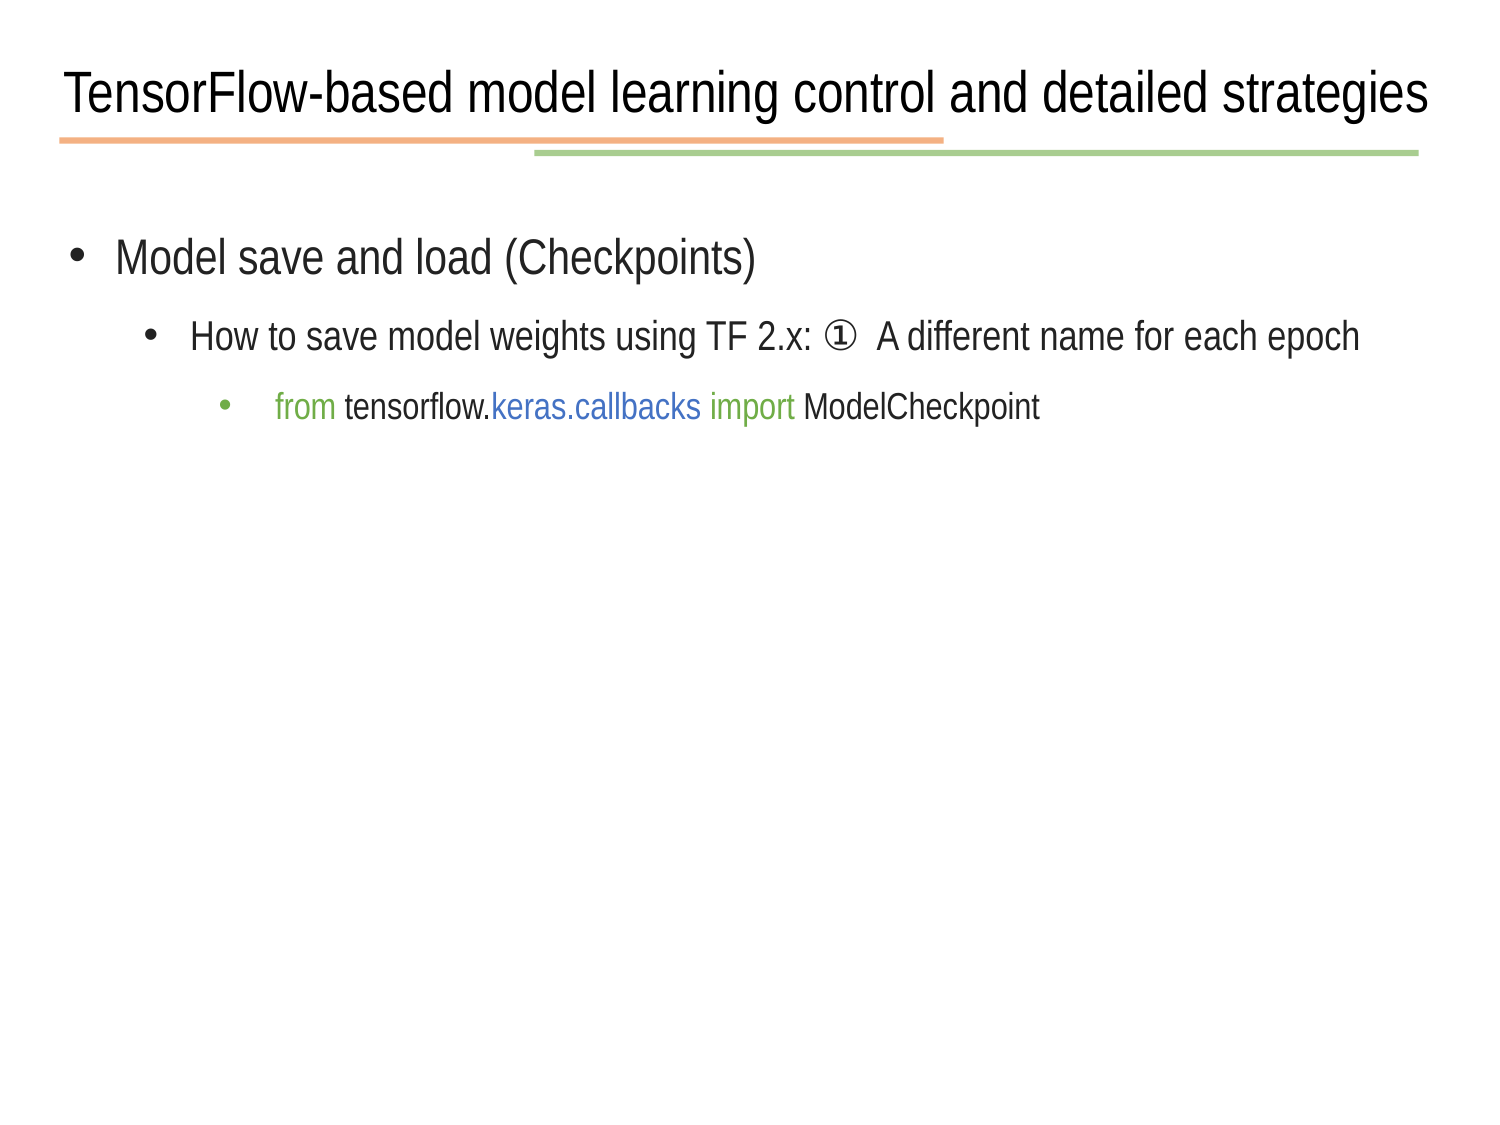

TensorFlow-based model learning control and detailed strategies
Model save and load (Checkpoints)
How to save model weights using TF 2.x: ①  A different name for each epoch
from tensorflow.keras.callbacks import ModelCheckpoint